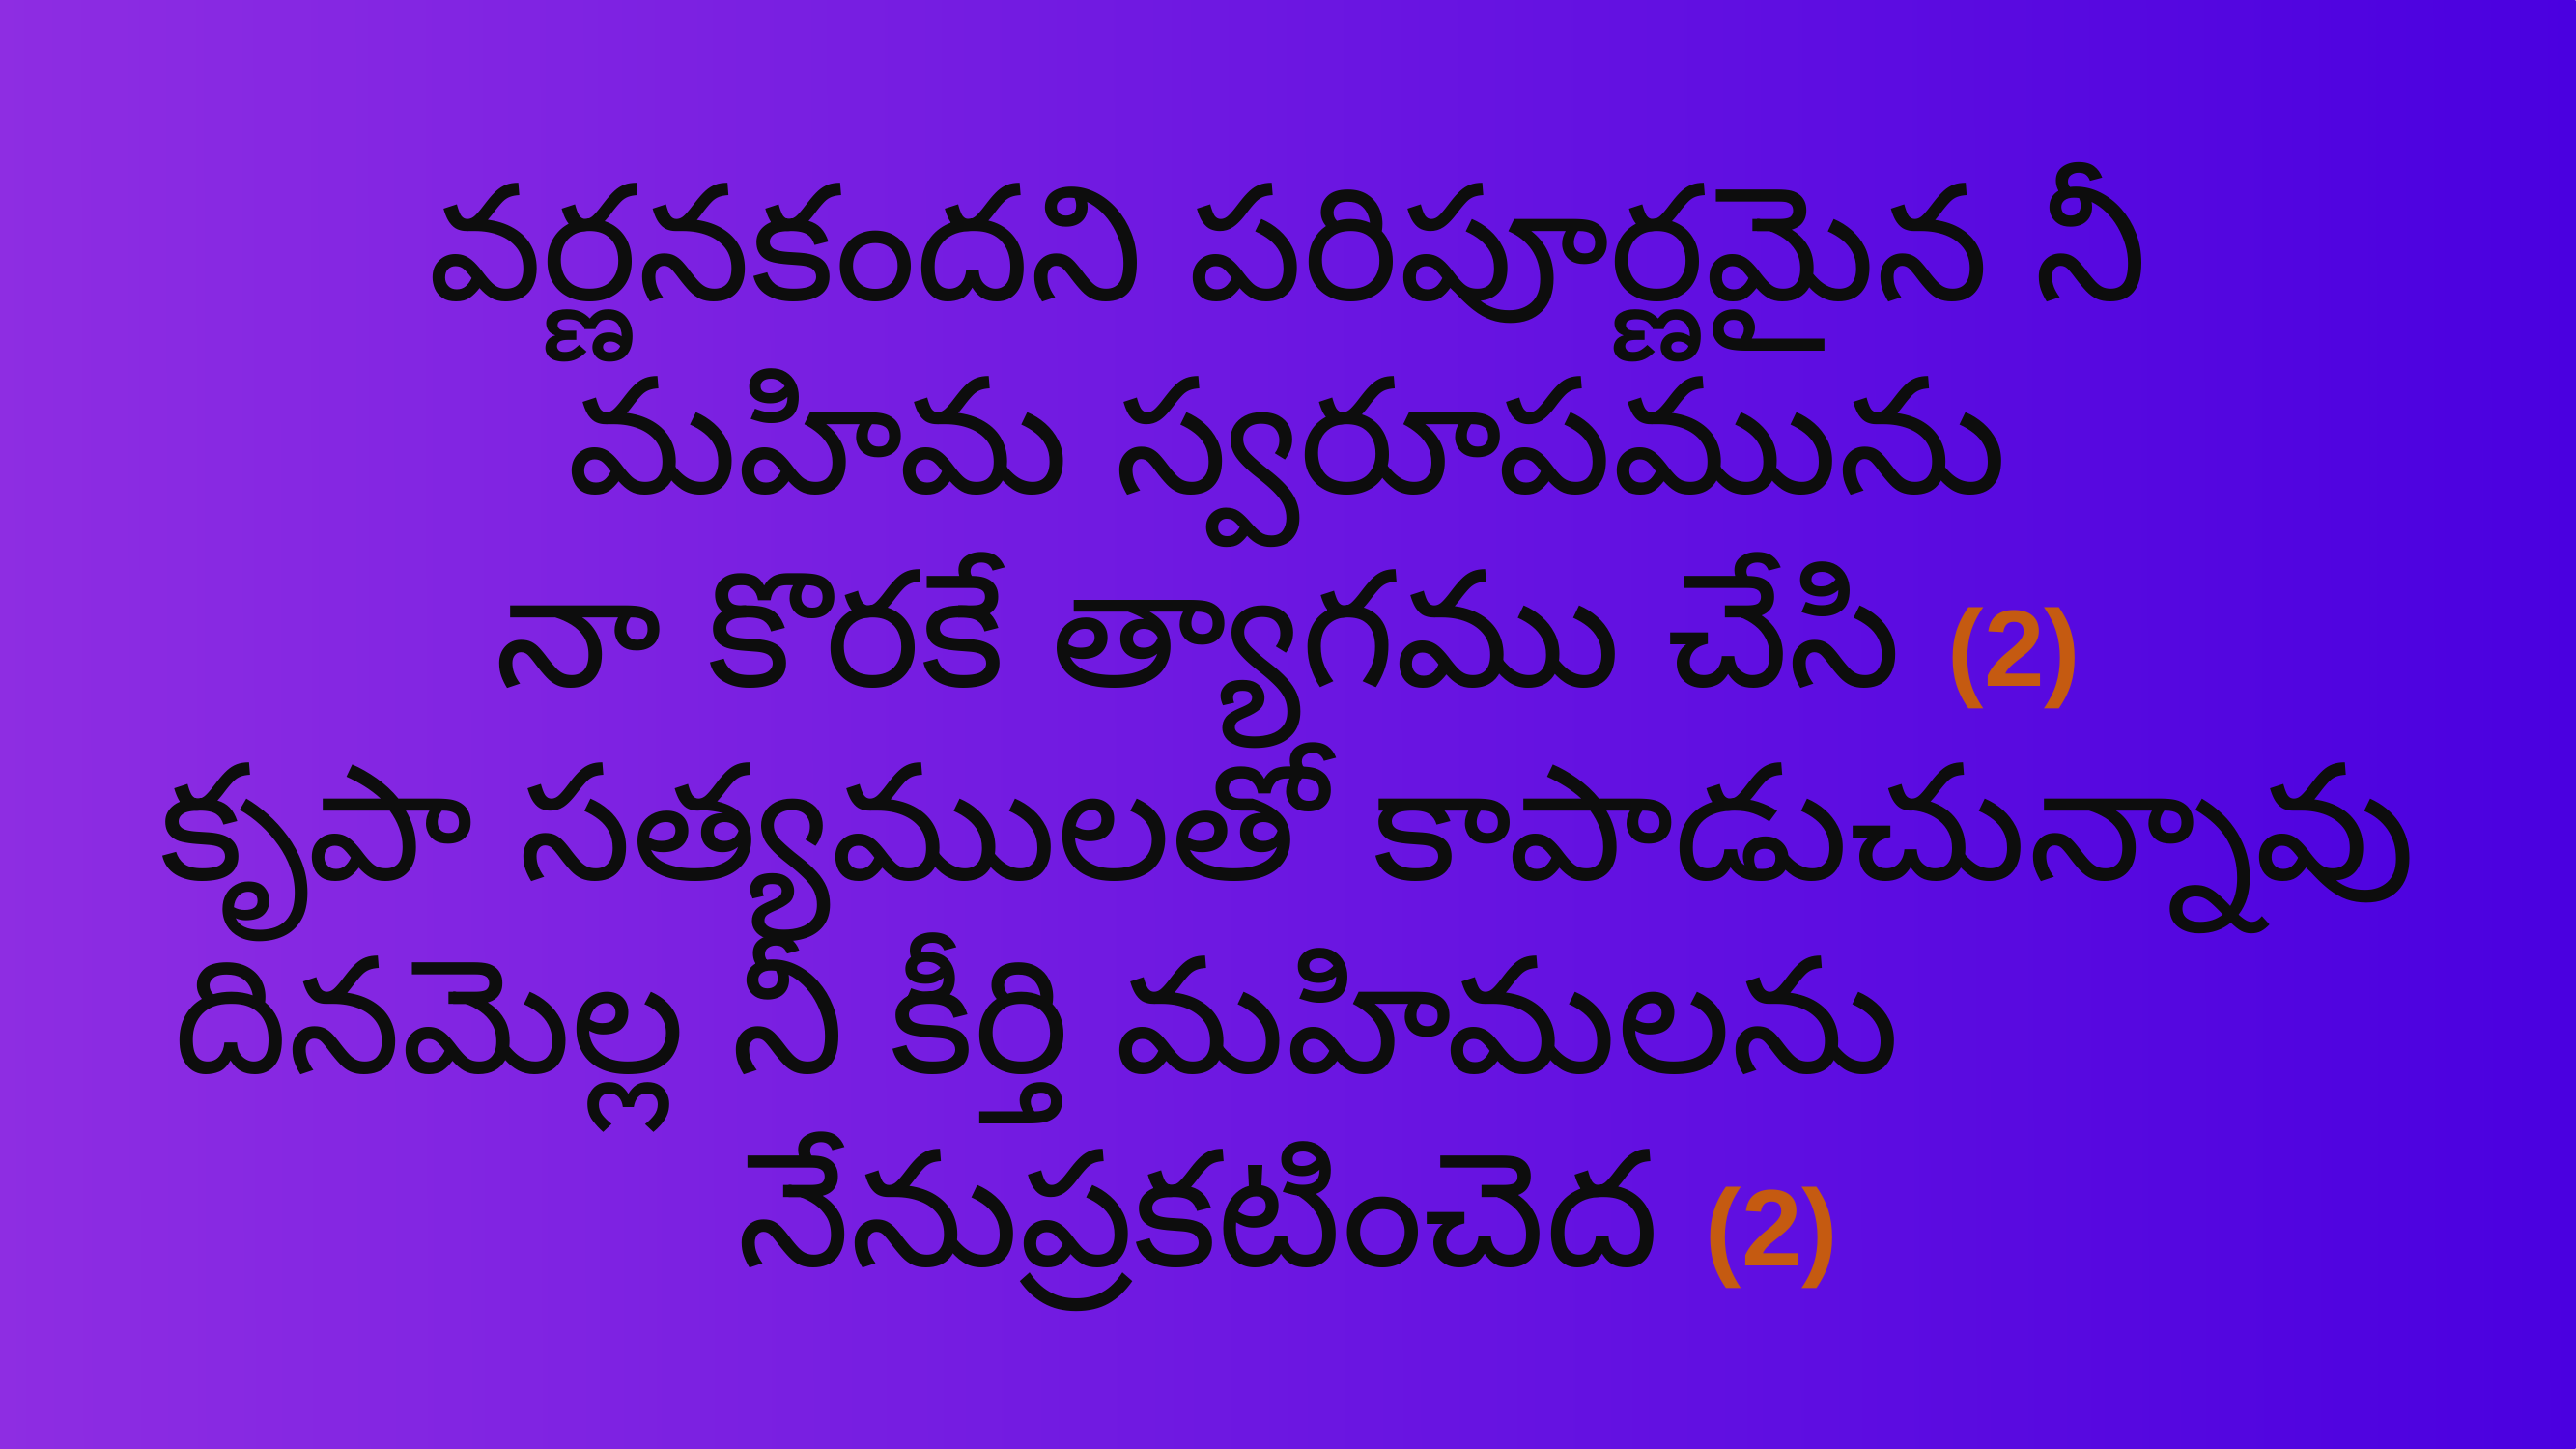

వర్ణనకందని పరిపూర్ణమైన నీ
మహిమ స్వరూపమును
నా కొరకే త్యాగము చేసి (2)
కృపా సత్యములతో కాపాడుచున్నావు
 దినమెల్ల నీ కీర్తి మహిమలను      		నేనుప్రకటించెద (2)